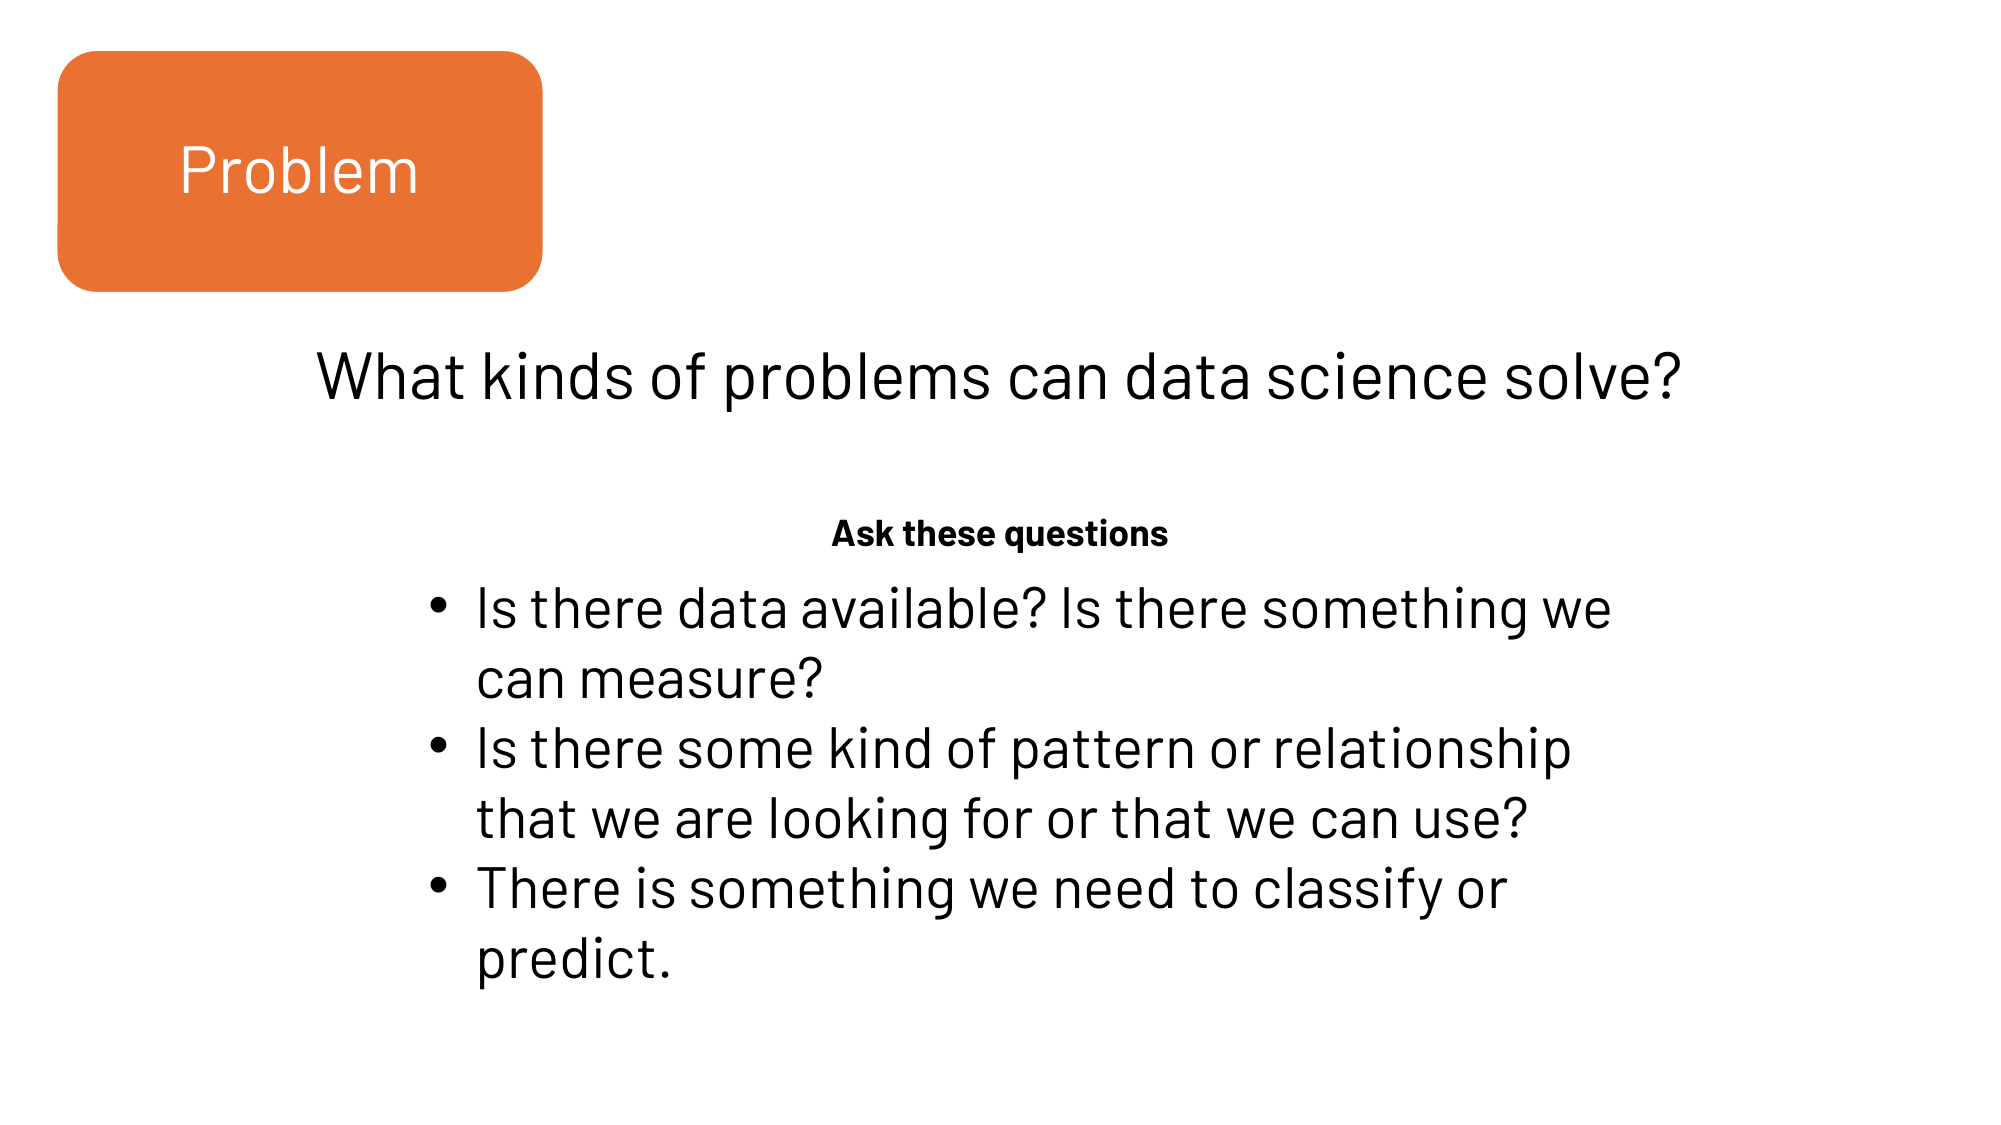

Problem
What kinds of problems can data science solve?
Ask these questions
Is there data available? Is there something we can measure?
Is there some kind of pattern or relationship that we are looking for or that we can use?
There is something we need to classify or predict.